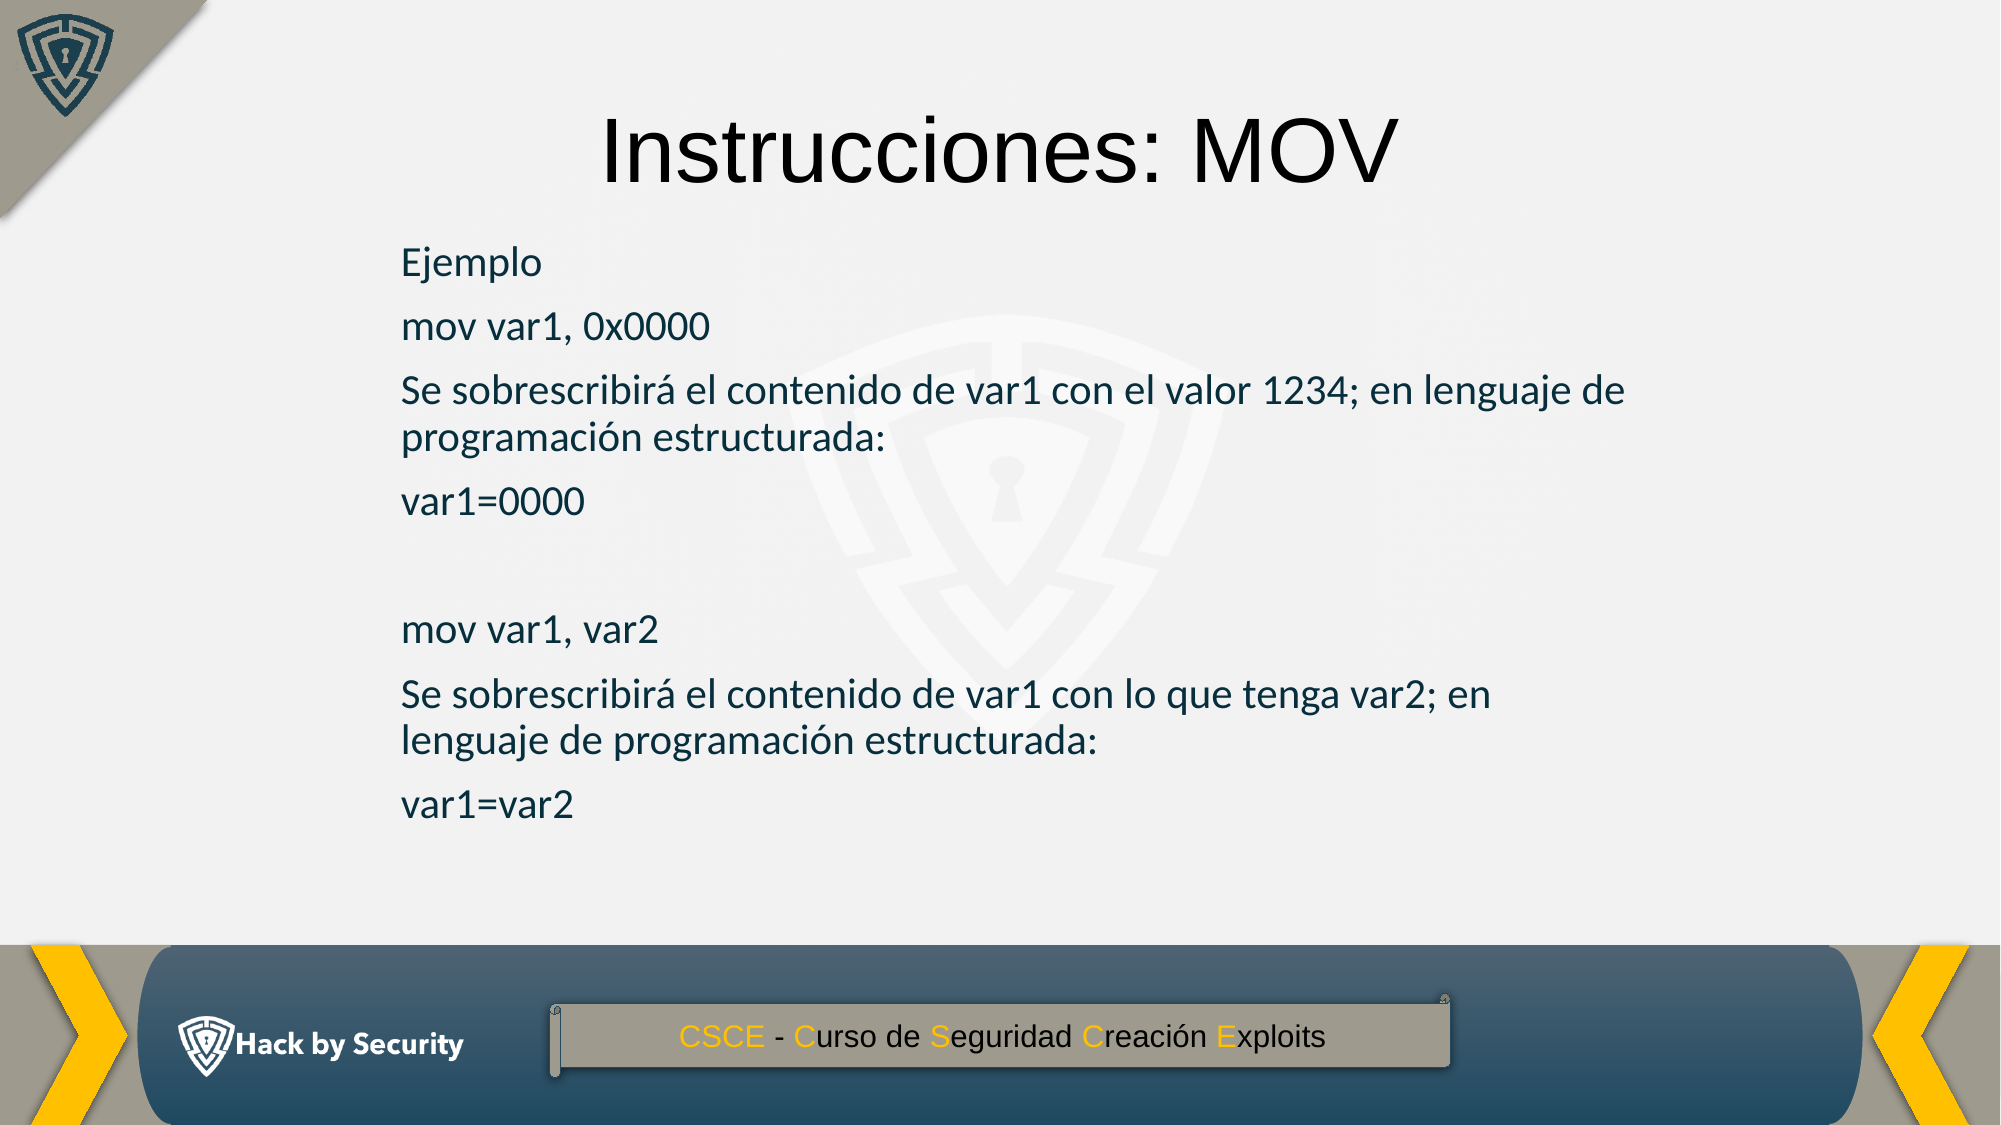

Instrucciones: MOV
Ejemplo
mov var1, 0x0000
Se sobrescribirá el contenido de var1 con el valor 1234; en lenguaje de programación estructurada:
var1=0000

mov var1, var2
Se sobrescribirá el contenido de var1 con lo que tenga var2; en lenguaje de programación estructurada:
var1=var2